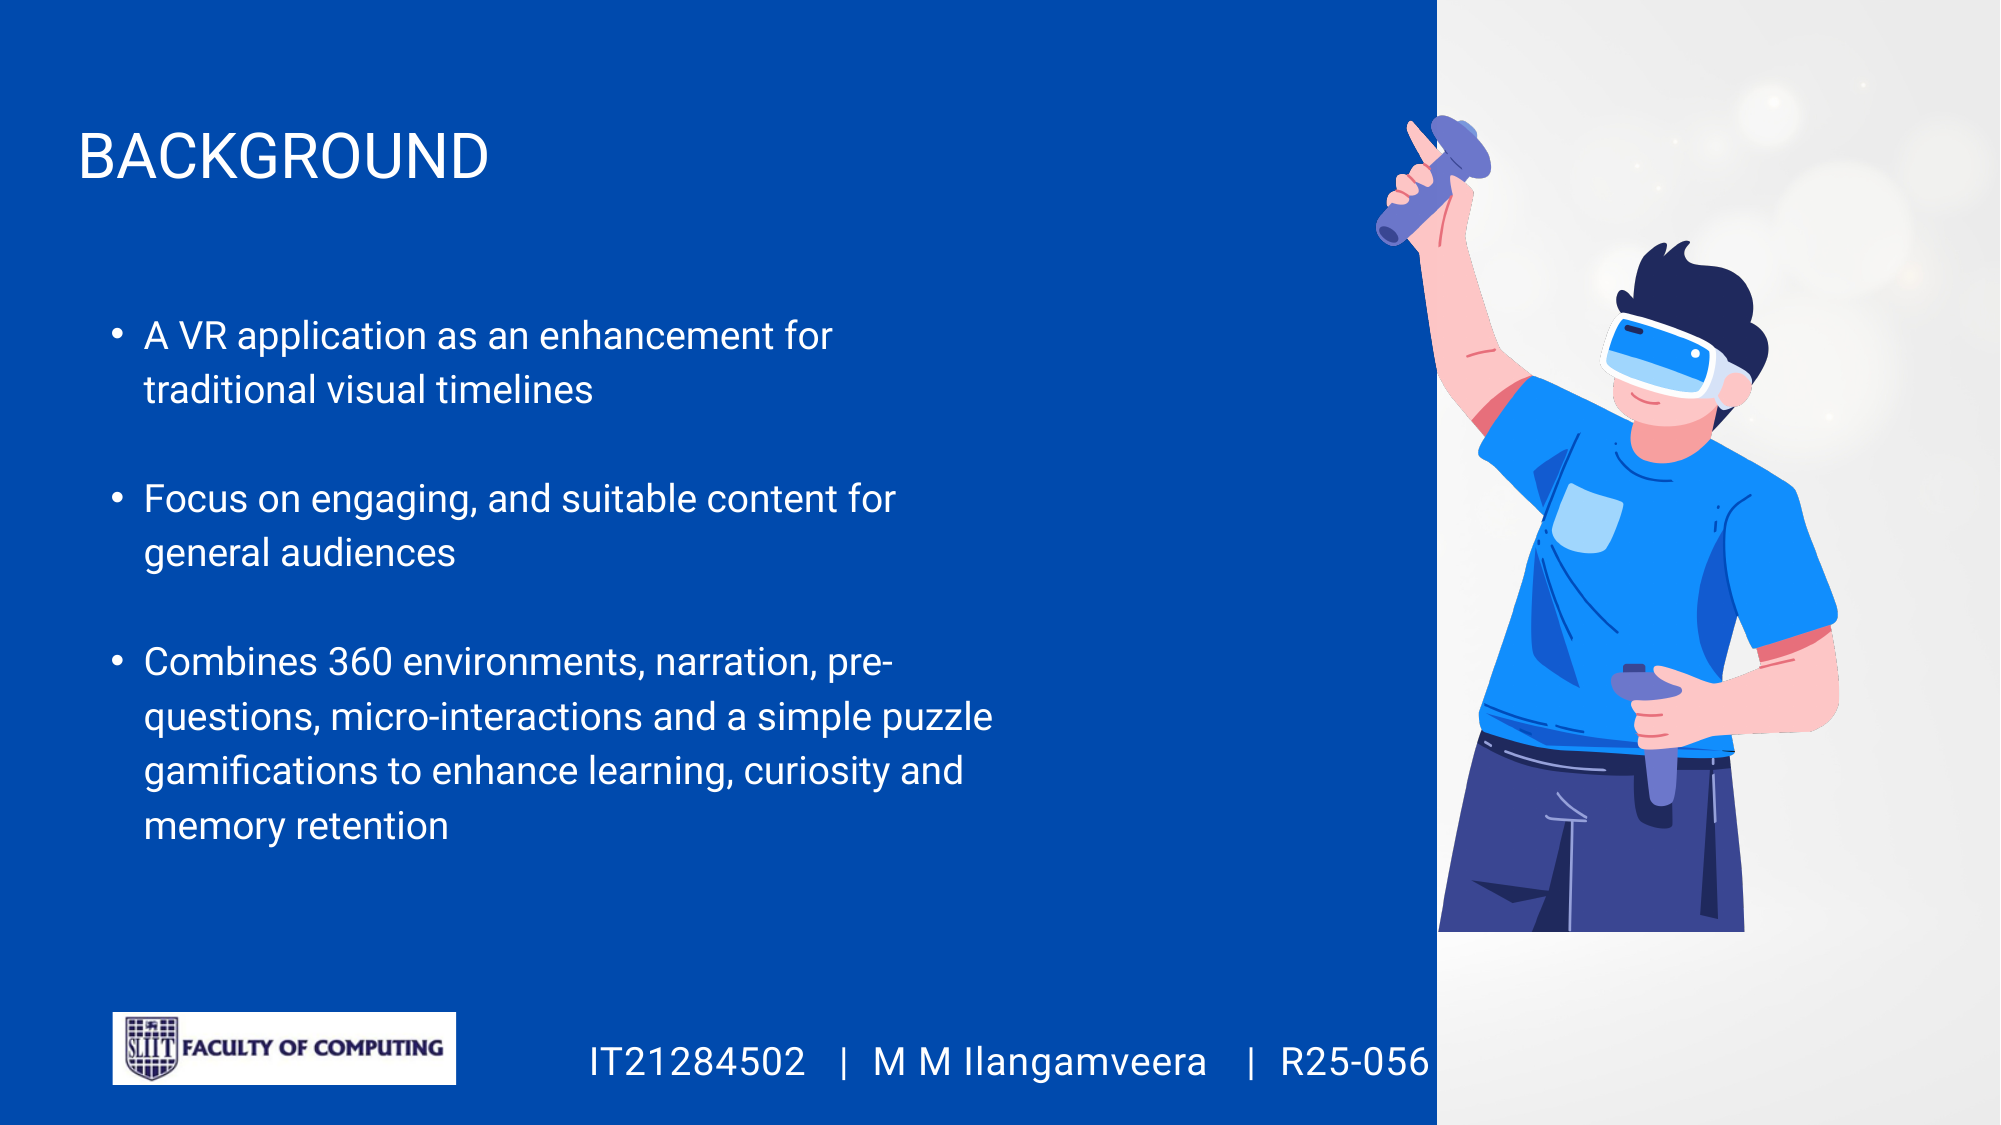

BACKGROUND

A VR application as an enhancement for traditional visual timelines

Focus on engaging, and suitable content for general audiences

Combines 360 environments, narration, pre-questions, micro-interactions and a simple puzzle gamifications to enhance learning, curiosity and memory retention

M M Ilangamveera
R25-056
IT21284502
|
|